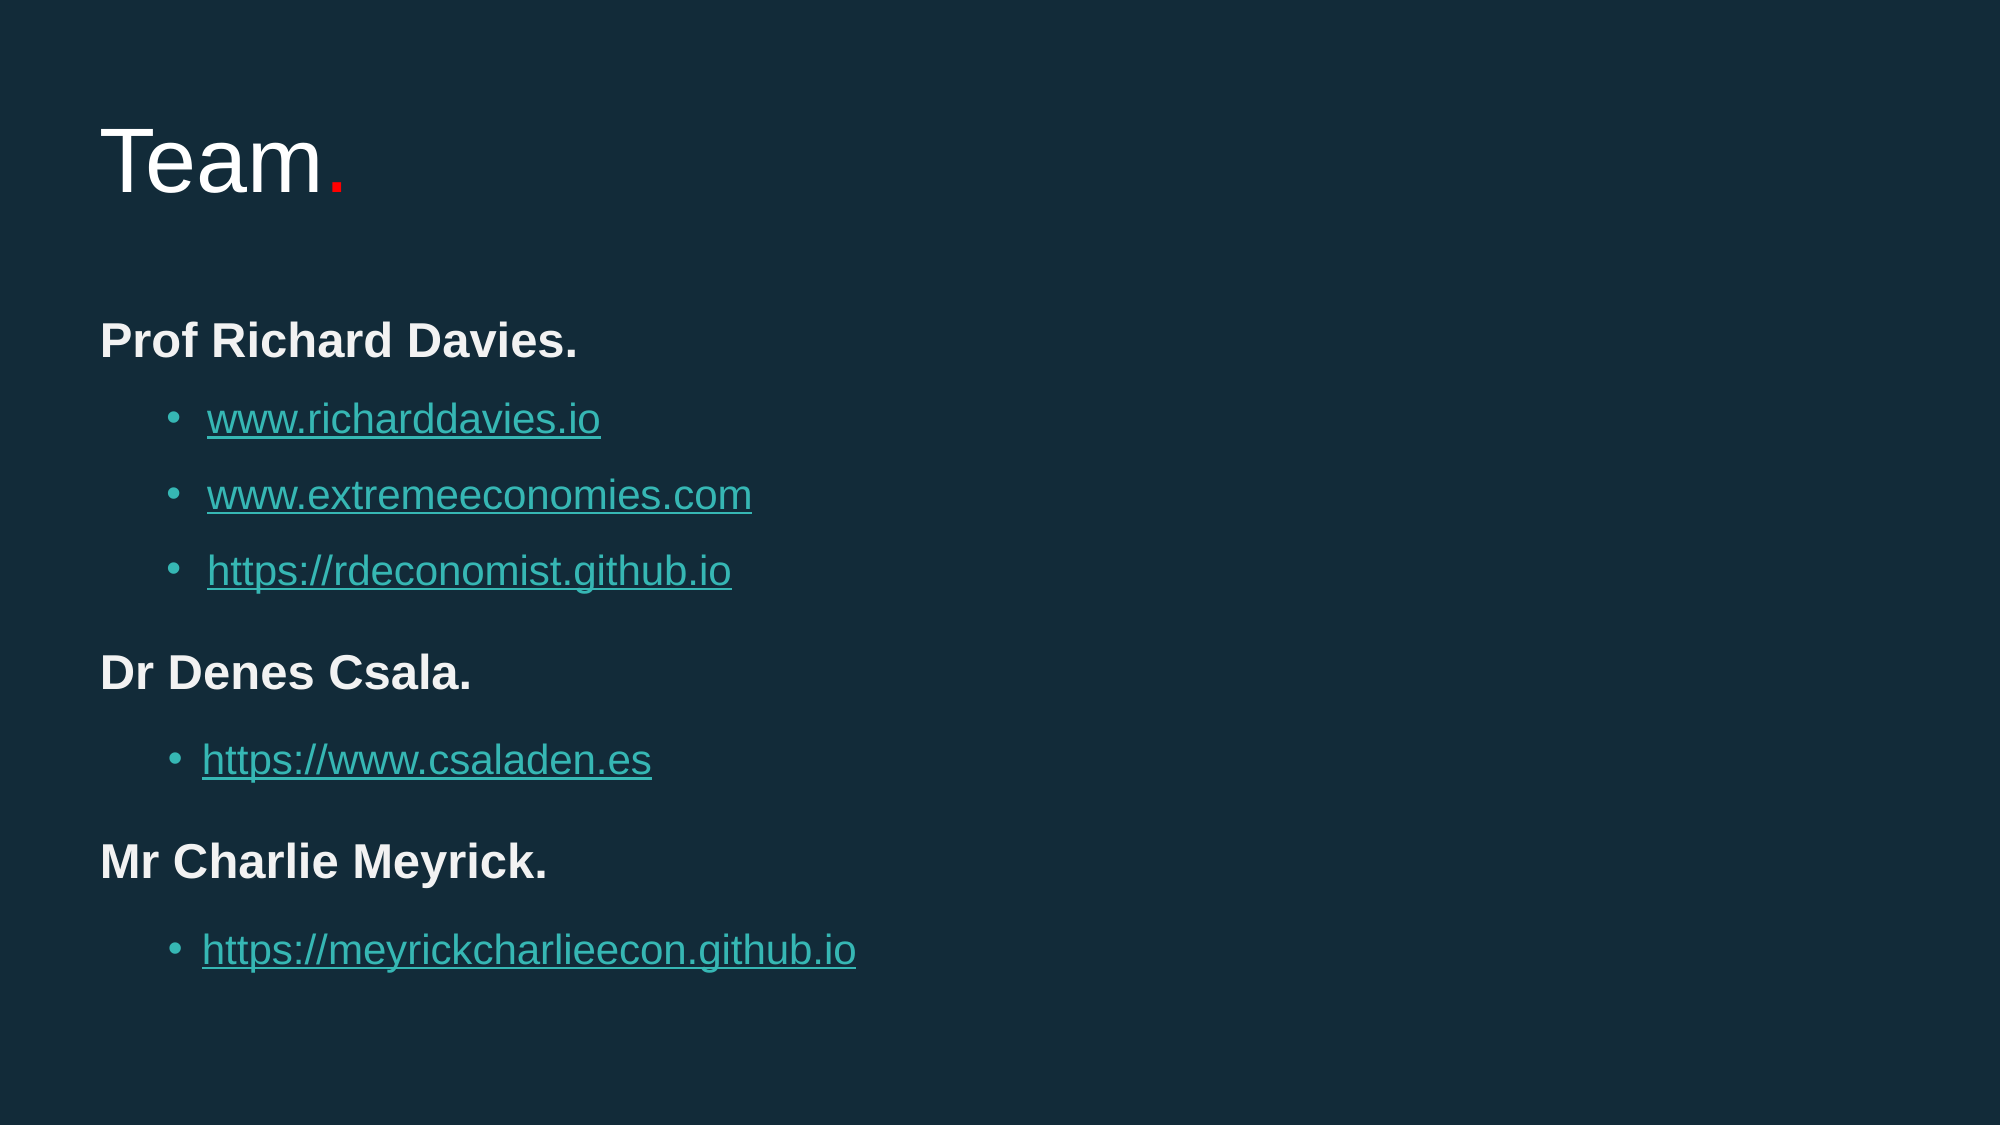

# Team.
Prof Richard Davies.
www.richarddavies.io
www.extremeeconomies.com
https://rdeconomist.github.io
Dr Denes Csala.
https://www.csaladen.es
Mr Charlie Meyrick.
https://meyrickcharlieecon.github.io